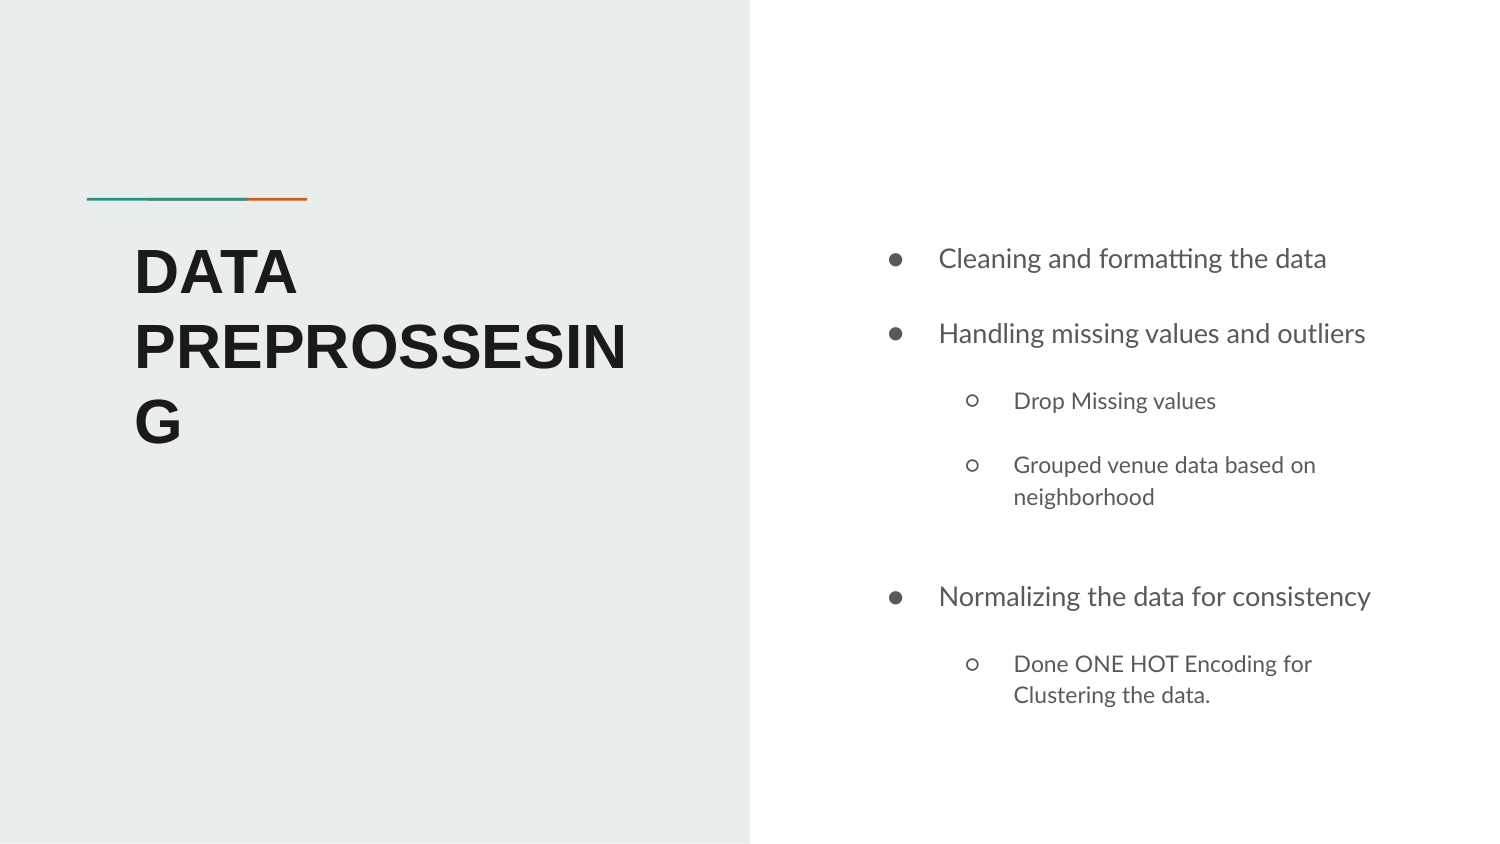

# DATA PREPROSSESING
Cleaning and formatting the data

Handling missing values and outliers
Drop Missing values
Grouped venue data based on neighborhood

Normalizing the data for consistency
Done ONE HOT Encoding for Clustering the data.